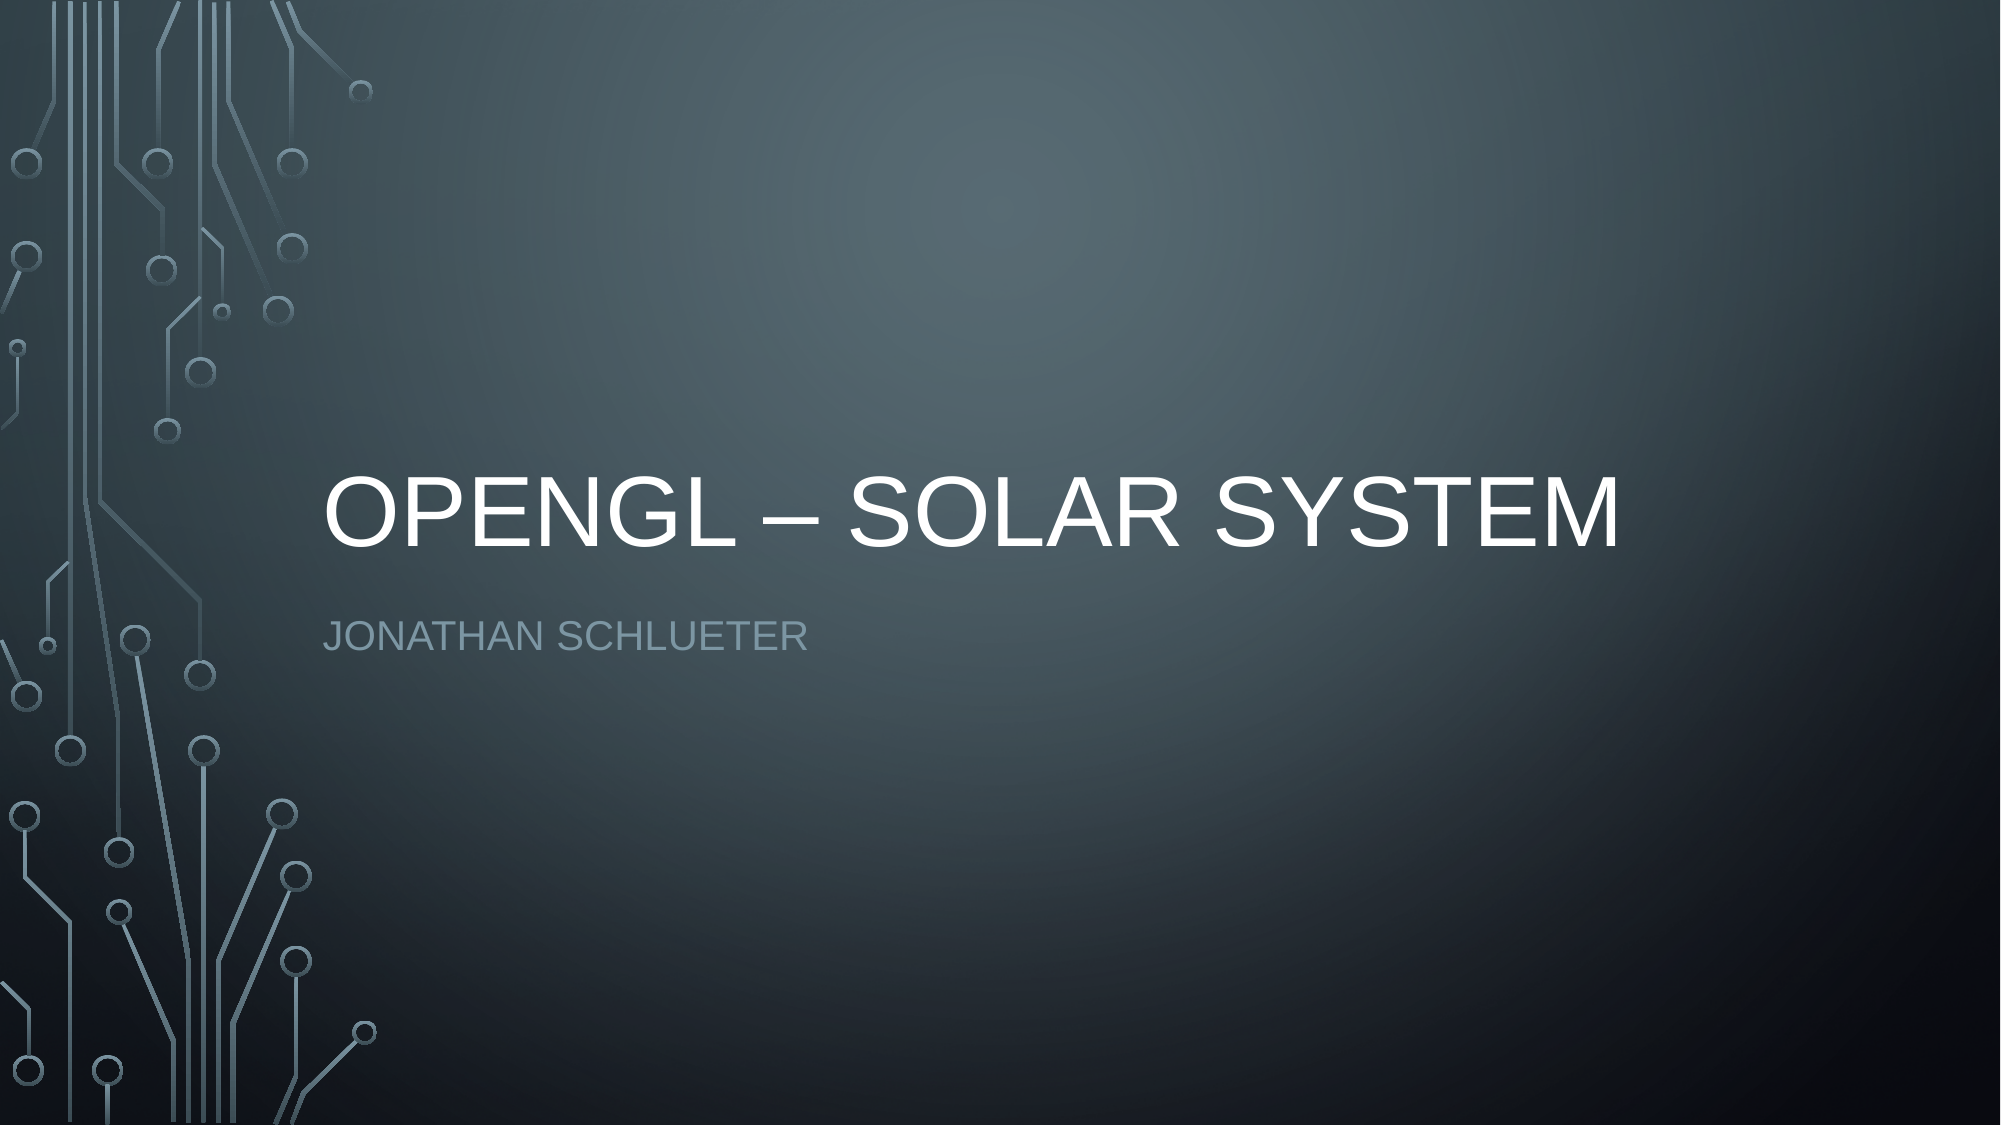

# OpenGL – Solar System
Jonathan Schlueter